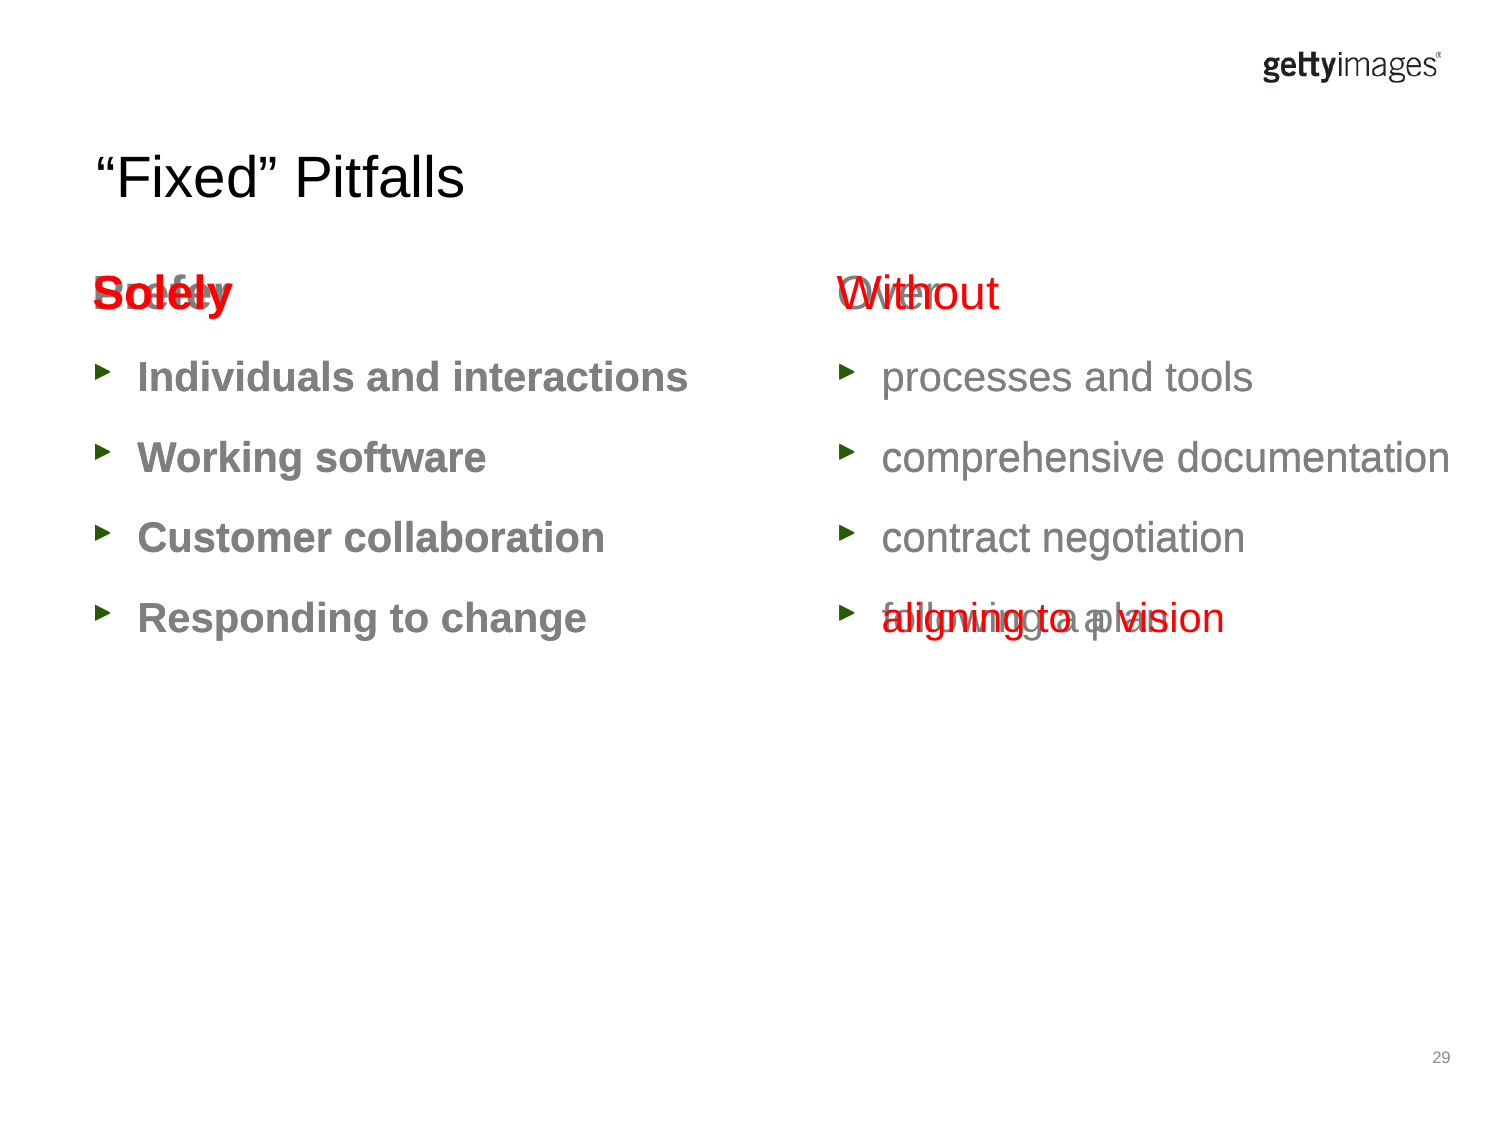

# “Fixed” Pitfalls
Prefer
Individuals and interactions
Working software
Customer collaboration
Responding to change
Over
processes and tools
comprehensive documentation
contract negotiation
following a plan
Solely
Individuals and interactions
Working software
Customer collaboration
Responding to change
Without
processes and tools
comprehensive documentation
contract negotiation
aligning to a vision
29